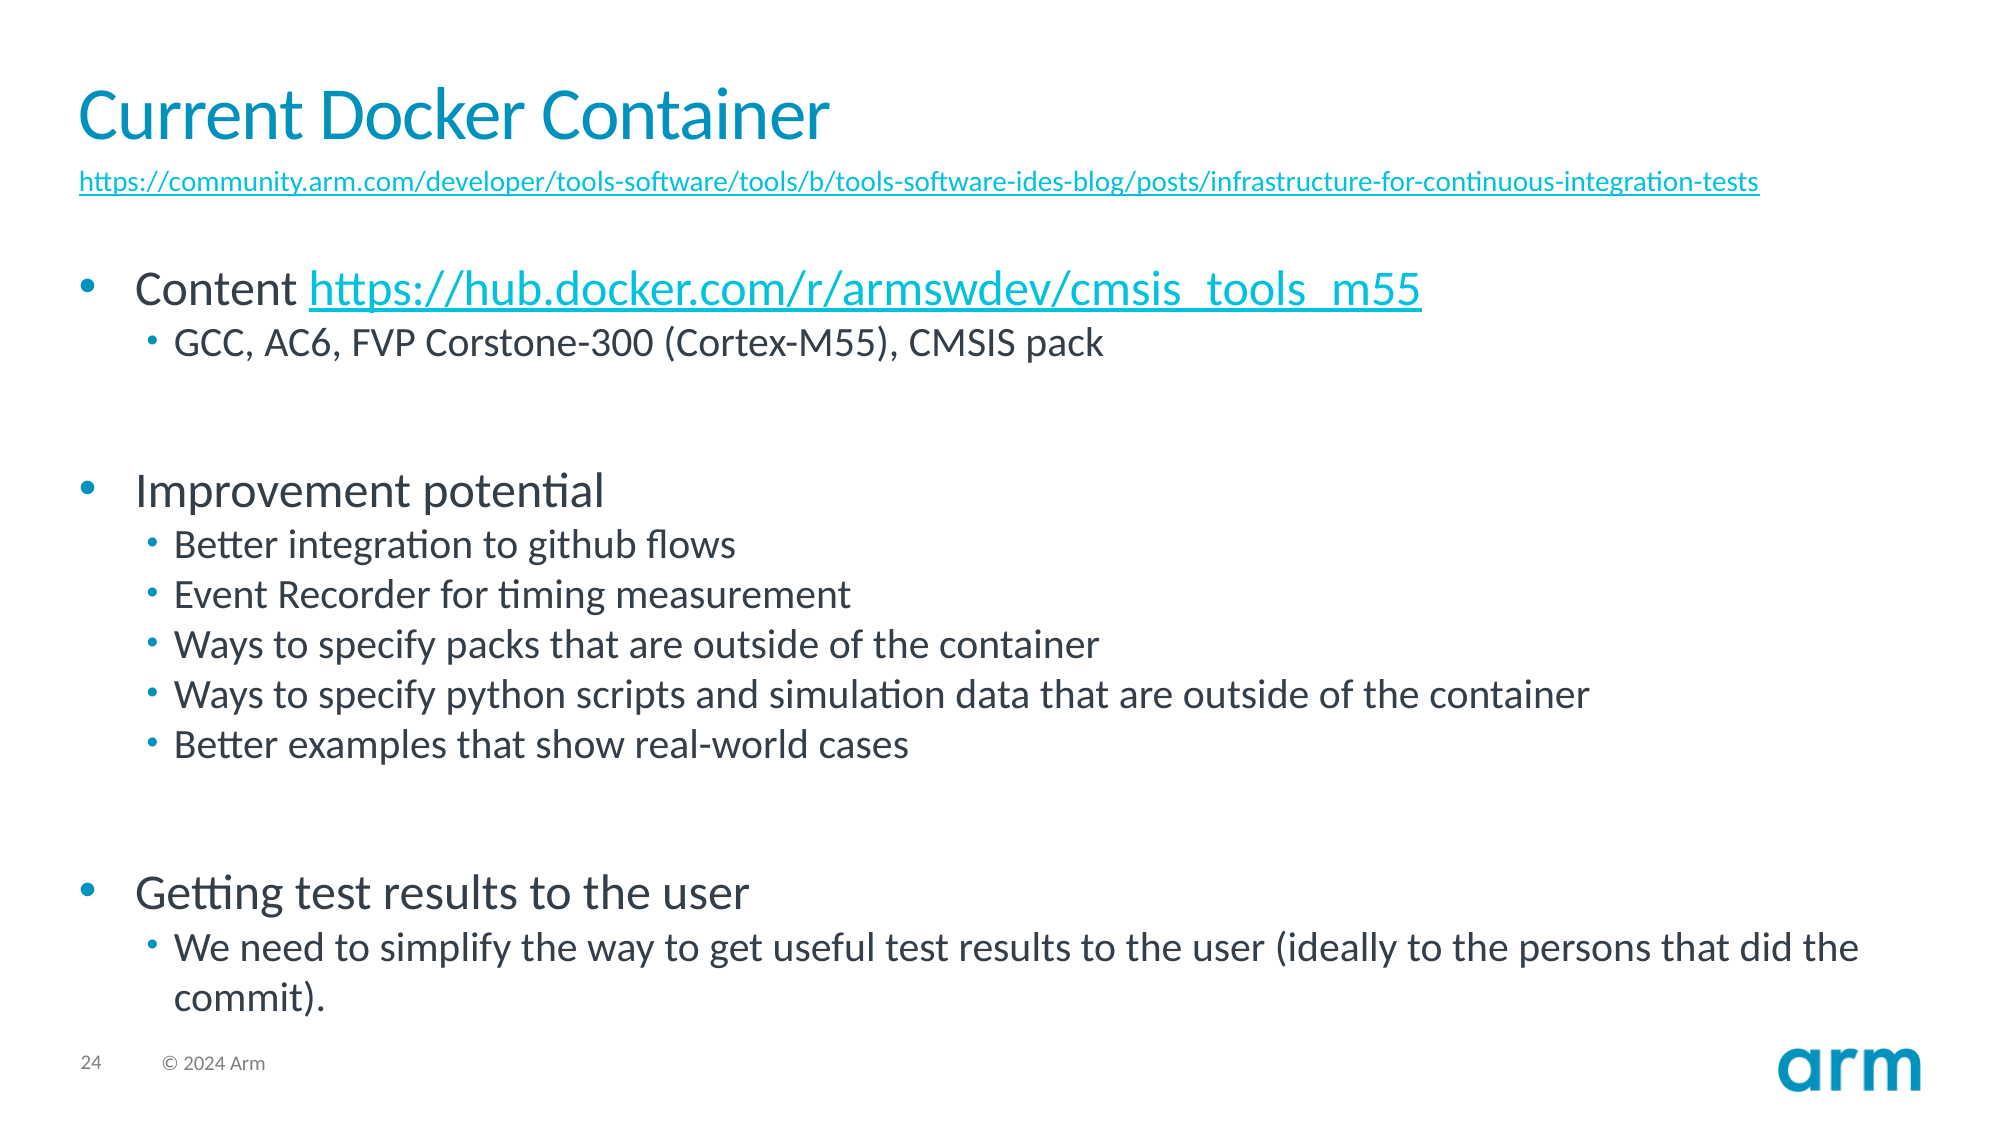

# Current Docker Container
https://community.arm.com/developer/tools-software/tools/b/tools-software-ides-blog/posts/infrastructure-for-continuous-integration-tests
Content https://hub.docker.com/r/armswdev/cmsis_tools_m55
GCC, AC6, FVP Corstone-300 (Cortex-M55), CMSIS pack

Improvement potential
Better integration to github flows
Event Recorder for timing measurement
Ways to specify packs that are outside of the container
Ways to specify python scripts and simulation data that are outside of the container
Better examples that show real-world cases

Getting test results to the user
We need to simplify the way to get useful test results to the user (ideally to the persons that did the commit).